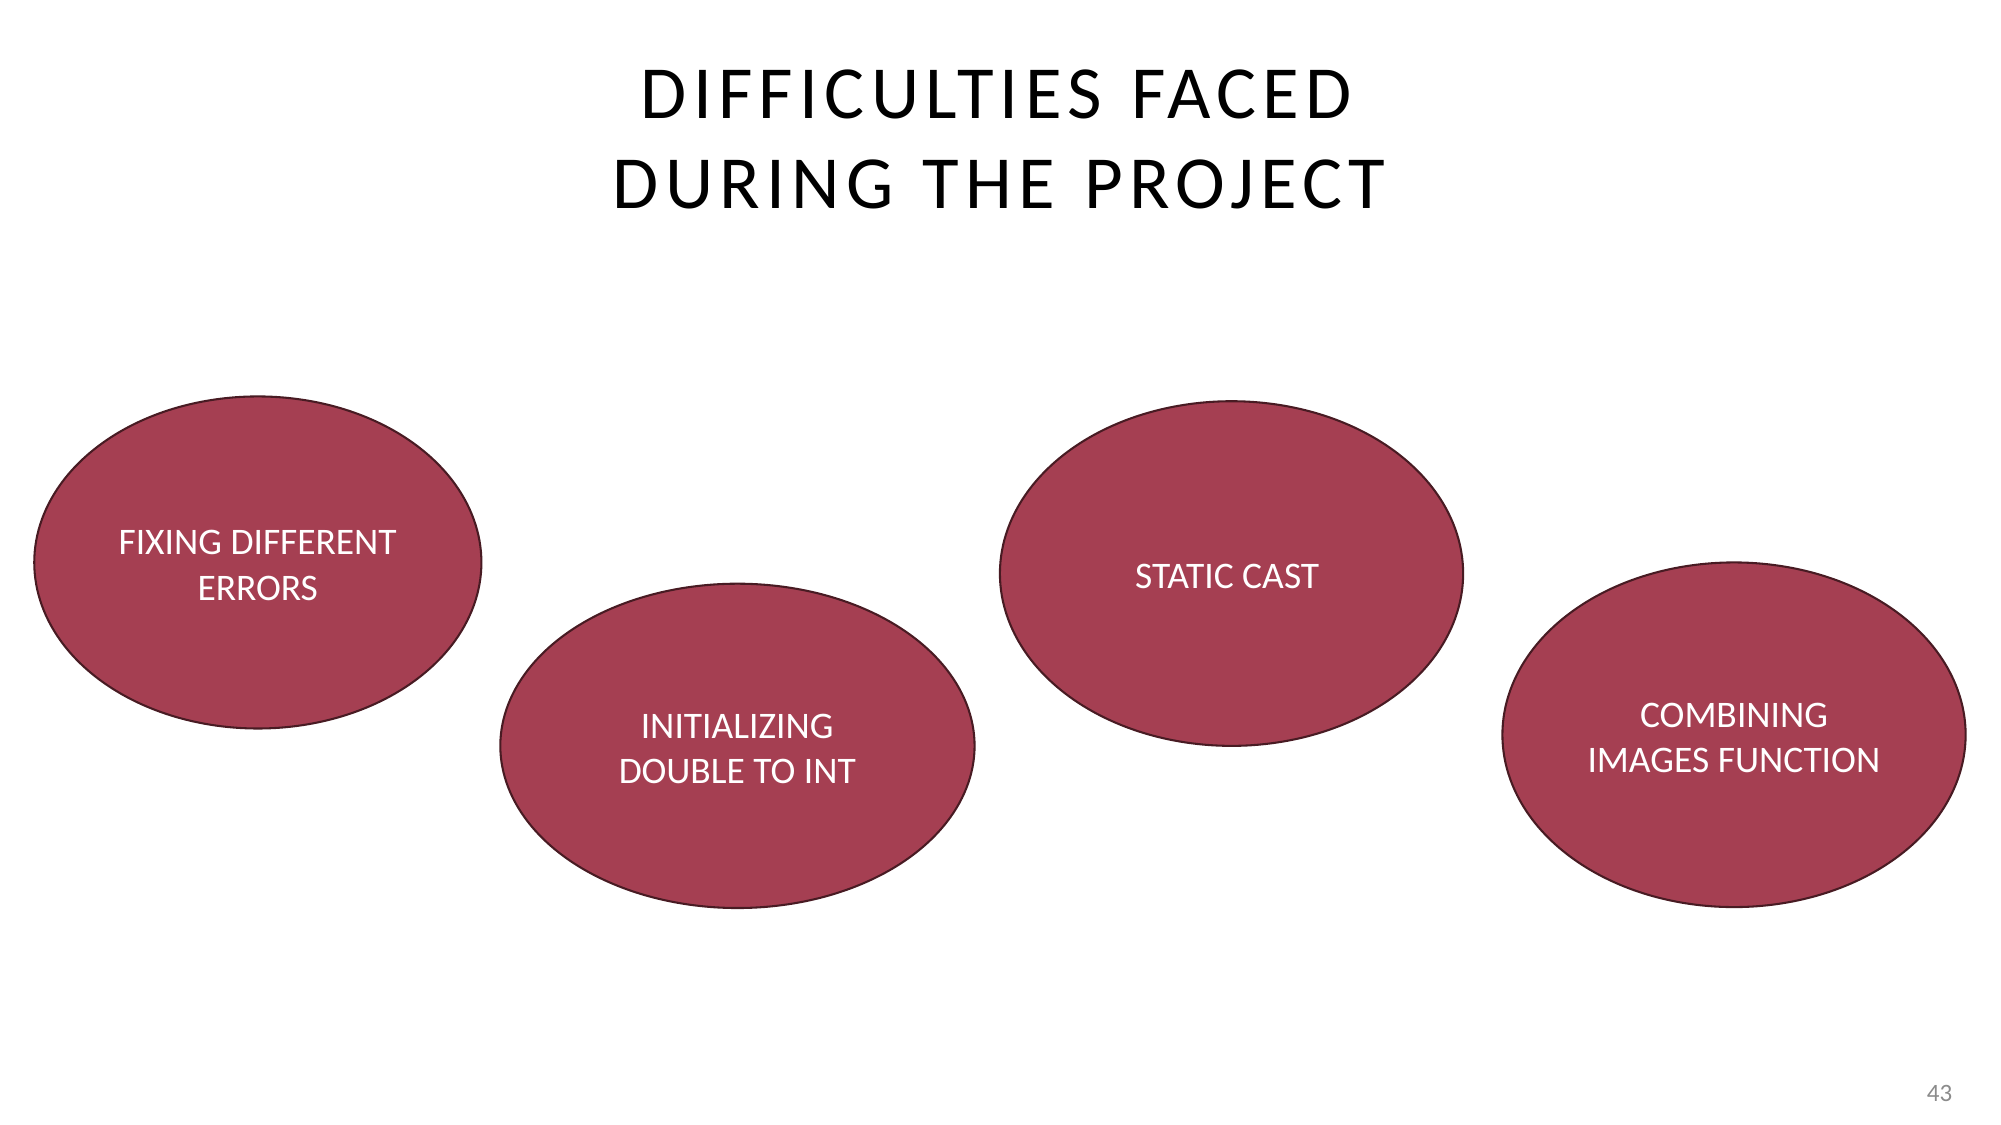

# Difficulties faced during the project
FIXING DIFFERENT ERRORS
STATIC CAST
COMBINING IMAGES FUNCTION
INITIALIZING DOUBLE TO INT
43